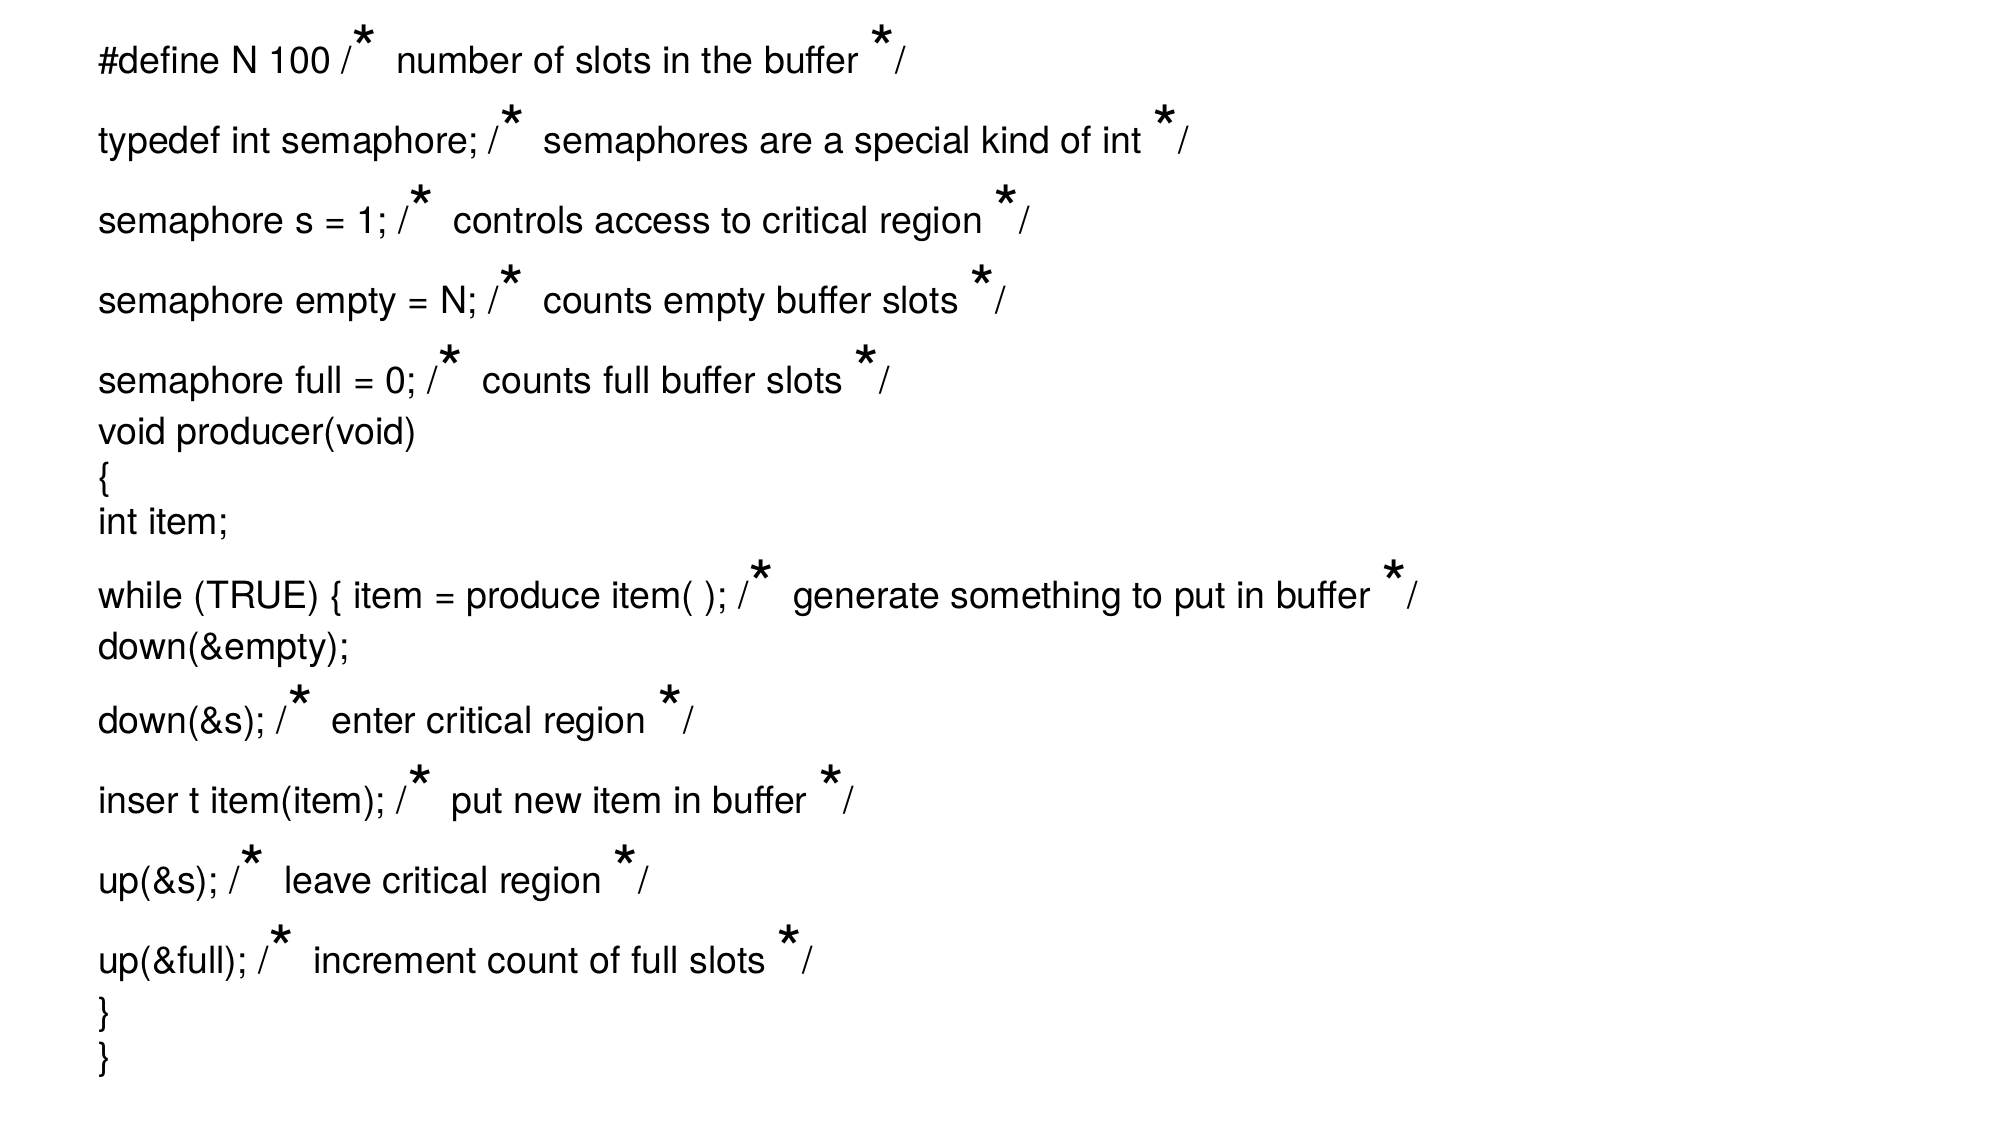

#define N 100 /* number of slots in the buffer */
typedef int semaphore; /* semaphores are a special kind of int */
semaphore s = 1; /* controls access to critical region */
semaphore empty = N; /* counts empty buffer slots */
semaphore full = 0; /* counts full buffer slots */
void producer(void)
{
int item;
while (TRUE) { item = produce item( ); /* generate something to put in buffer */
down(&empty);
down(&s); /* enter critical region */
inser t item(item); /* put new item in buffer */
up(&s); /* leave critical region */
up(&full); /* increment count of full slots */
}
}